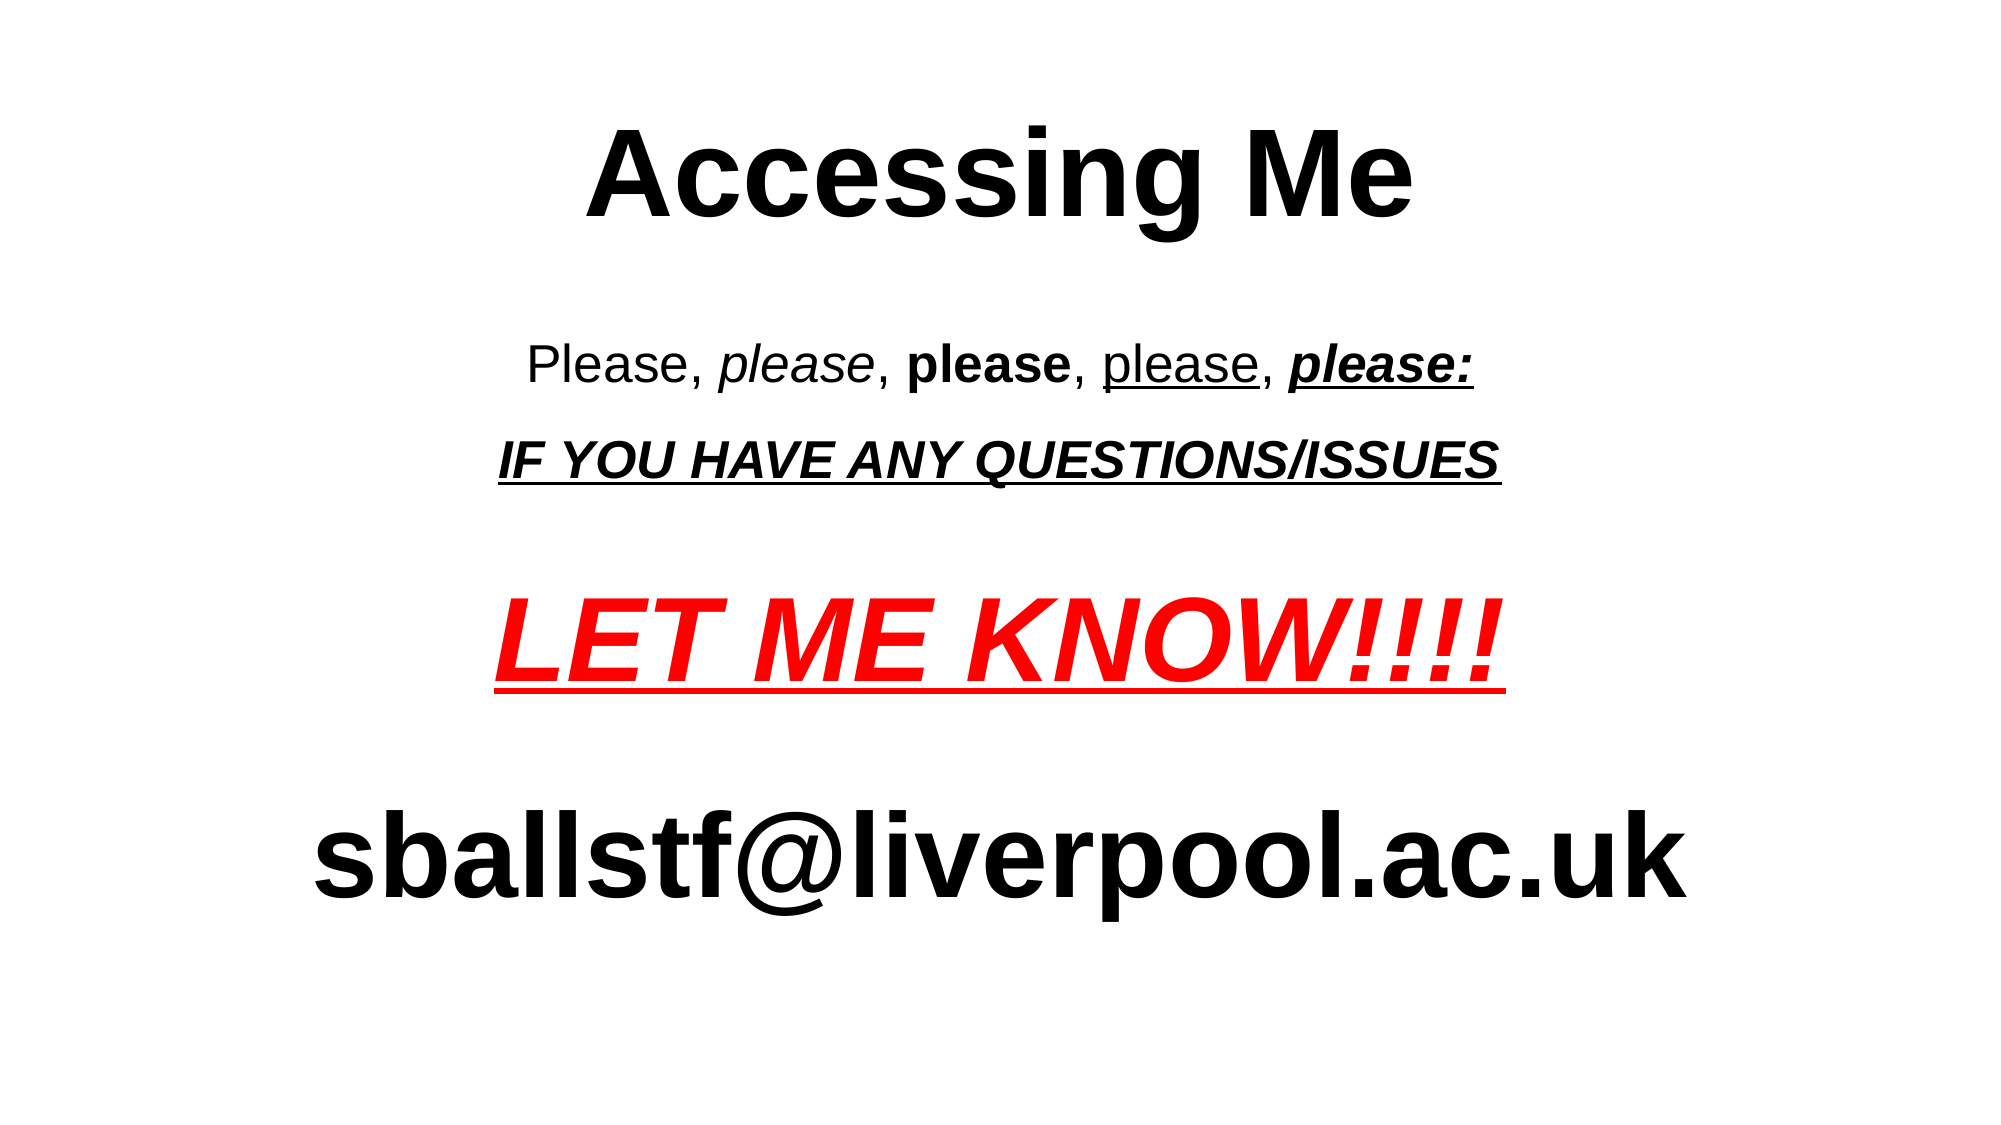

# Accessing Me
Please, please, please, please, please:
IF YOU HAVE ANY QUESTIONS/ISSUES
LET ME KNOW!!!!
sballstf@liverpool.ac.uk